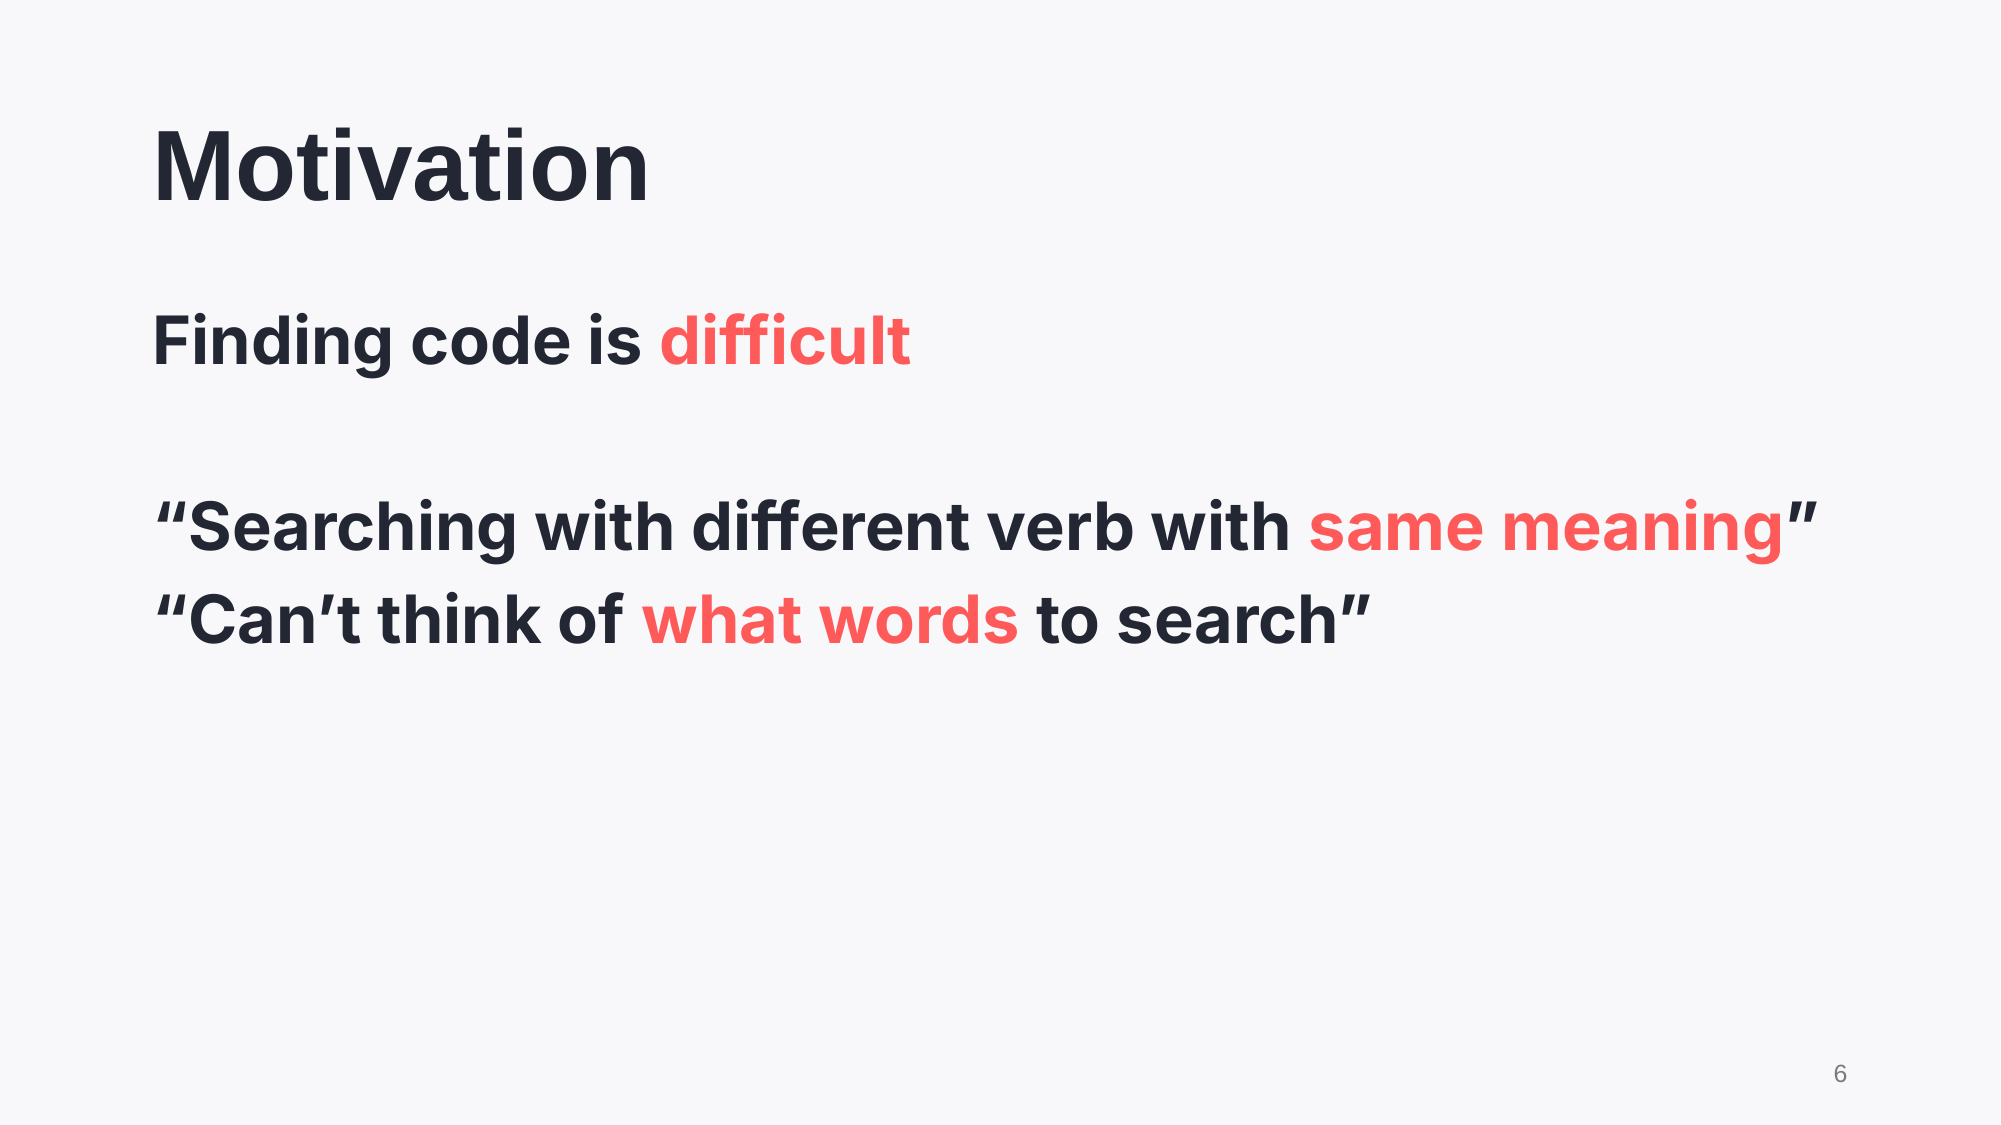

# Motivation
Finding code is difficult

“Searching with different verb with same meaning”
“Can’t think of what words to search”
6